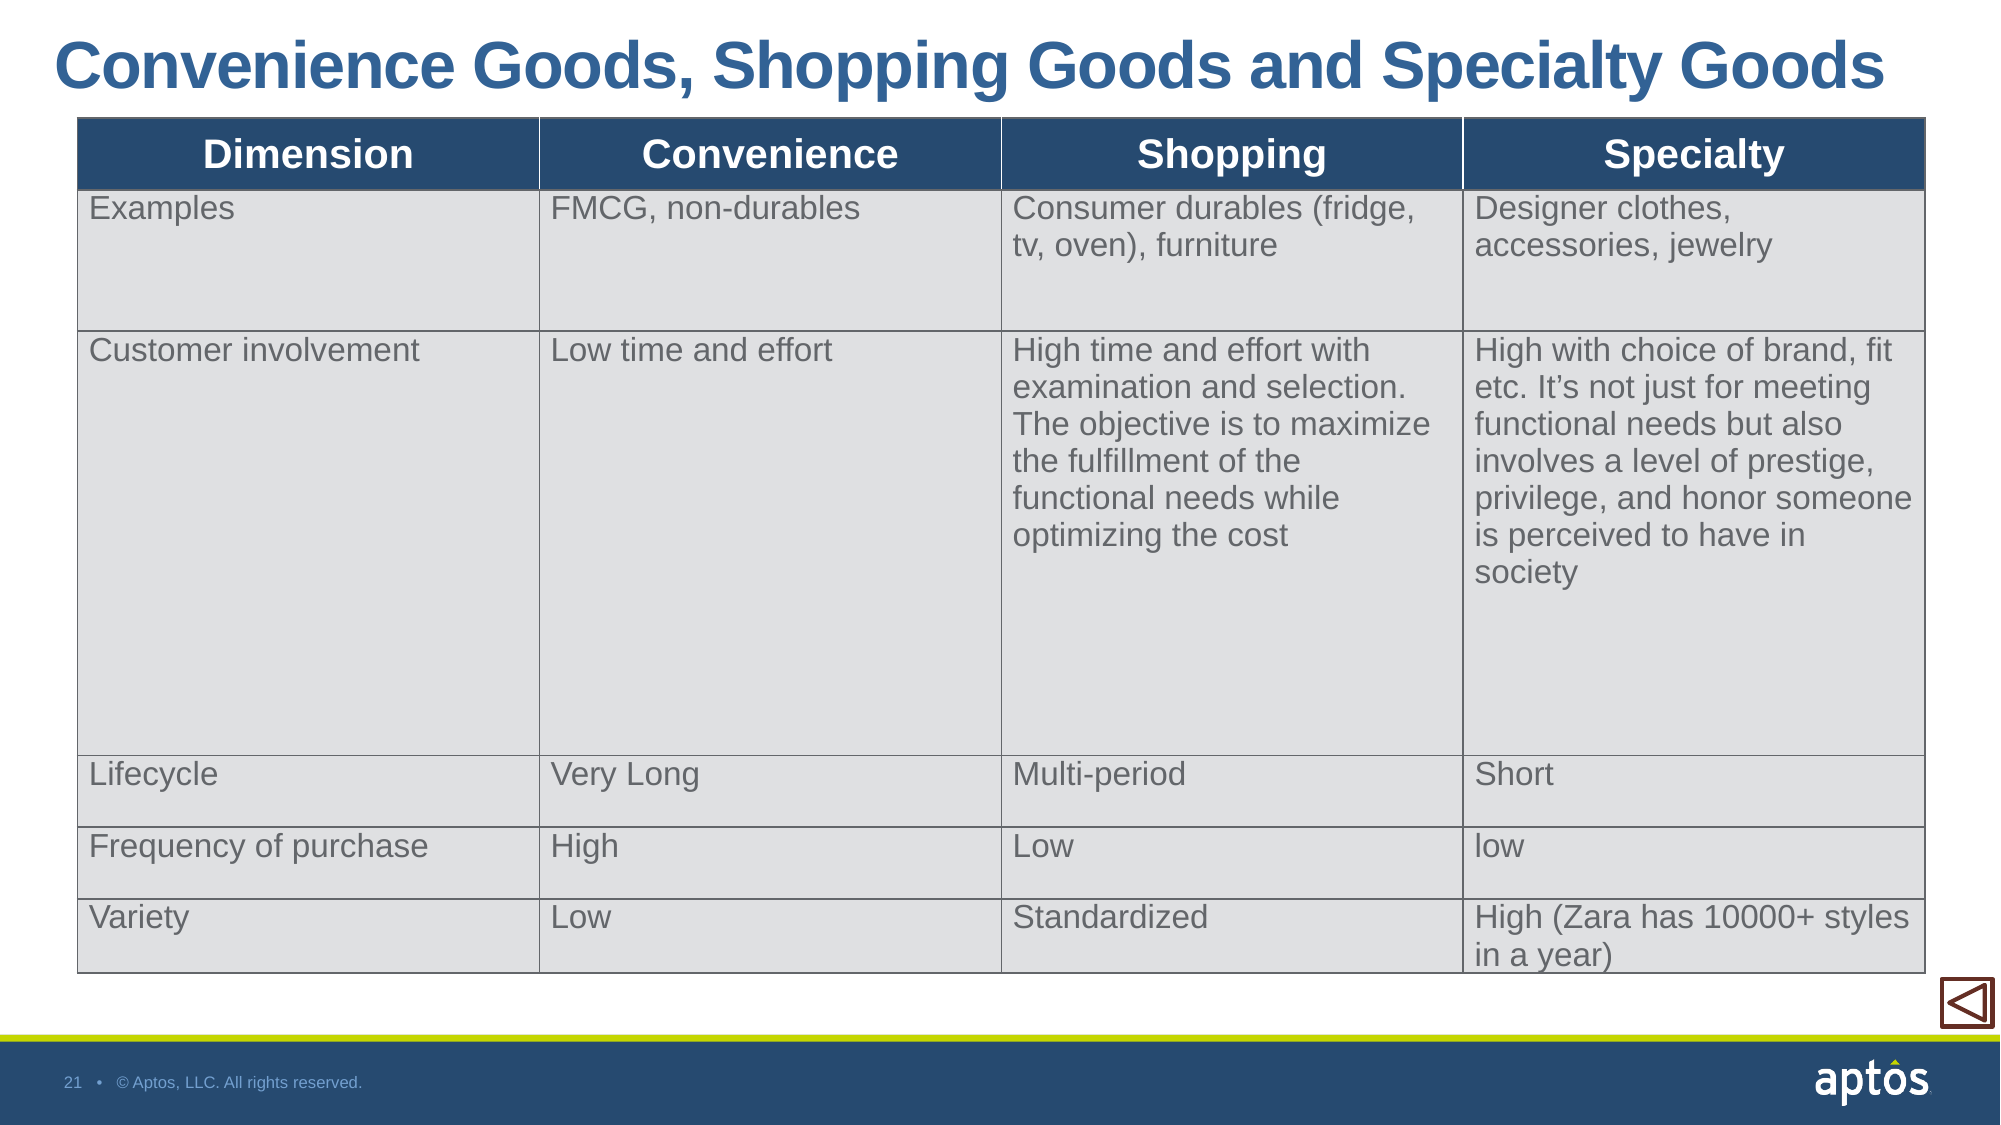

Convenience Goods, Shopping Goods and Specialty Goods
| Dimension | Convenience | Shopping | Specialty |
| --- | --- | --- | --- |
| Examples | FMCG, non-durables | Consumer durables (fridge, tv, oven), furniture | Designer clothes, accessories, jewelry |
| Customer involvement | Low time and effort | High time and effort with examination and selection. The objective is to maximize the fulfillment of the functional needs while optimizing the cost | High with choice of brand, fit etc. It’s not just for meeting functional needs but also involves a level of prestige, privilege, and honor someone is perceived to have in society |
| Lifecycle | Very Long | Multi-period | Short |
| Frequency of purchase | High | Low | low |
| Variety | Low | Standardized | High (Zara has 10000+ styles in a year) |